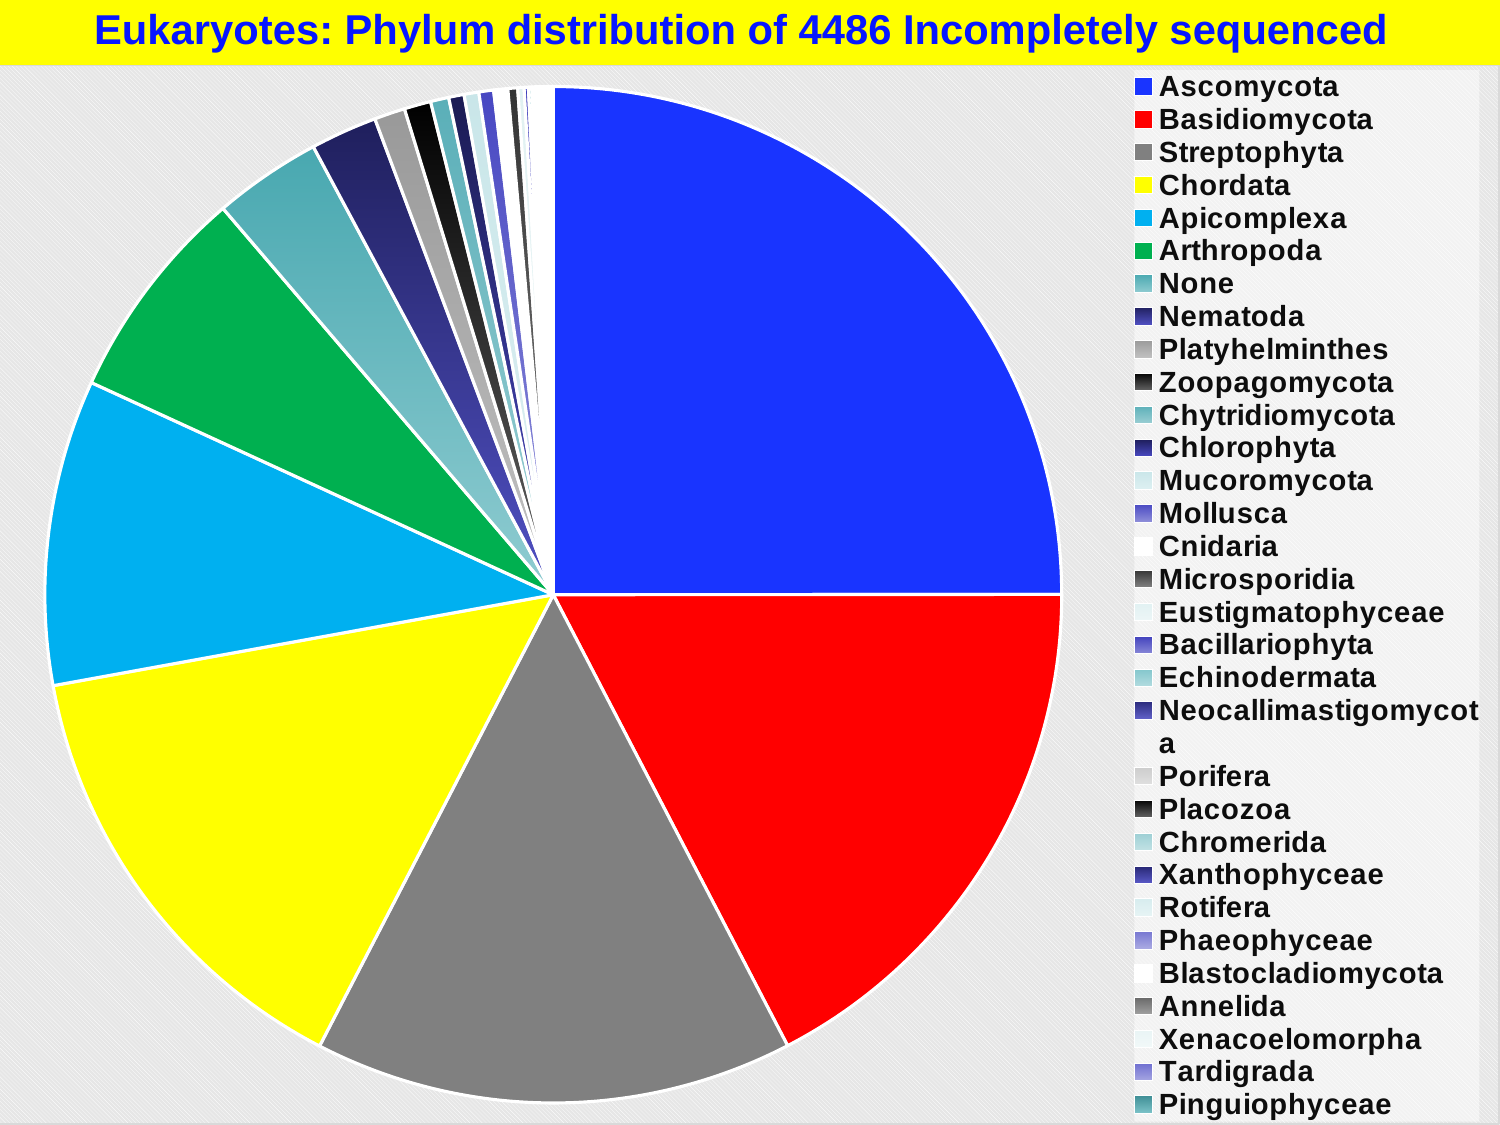

Eukaryotes: Phylum distribution of 4486 Incompletely sequenced genomes

### Chart

| Category | Nb |
|---|---|
| Ascomycota | 1121.0 |
| Basidiomycota | 780.0 |
| Streptophyta | 683.0 |
| Chordata | 652.0 |
| Apicomplexa | 436.0 |
| Arthropoda | 309.0 |
| None | 154.0 |
| Nematoda | 95.0 |
| Platyhelminthes | 44.0 |
| Zoopagomycota | 38.0 |
| Chytridiomycota | 26.0 |
| Chlorophyta | 22.0 |
| Mucoromycota | 21.0 |
| Mollusca | 21.0 |
| Cnidaria | 20.0 |
| Microsporidia | 14.0 |
| Eustigmatophyceae | 9.0 |
| Bacillariophyta | 6.0 |
| Echinodermata | 5.0 |
| Neocallimastigomycota | 4.0 |
| Porifera | 3.0 |
| Placozoa | 3.0 |
| Chromerida | 3.0 |
| Xanthophyceae | 2.0 |
| Rotifera | 2.0 |
| Phaeophyceae | 2.0 |
| Blastocladiomycota | 2.0 |
| Annelida | 2.0 |
| Xenacoelomorpha | 1.0 |
| Tardigrada | 1.0 |
| Pinguiophyceae | 1.0 |
| Onychophora | 1.0 |
| Euglenida | 1.0 |
| Cryptomycota | 1.0 |
| Bolidophyceae | 1.0 |